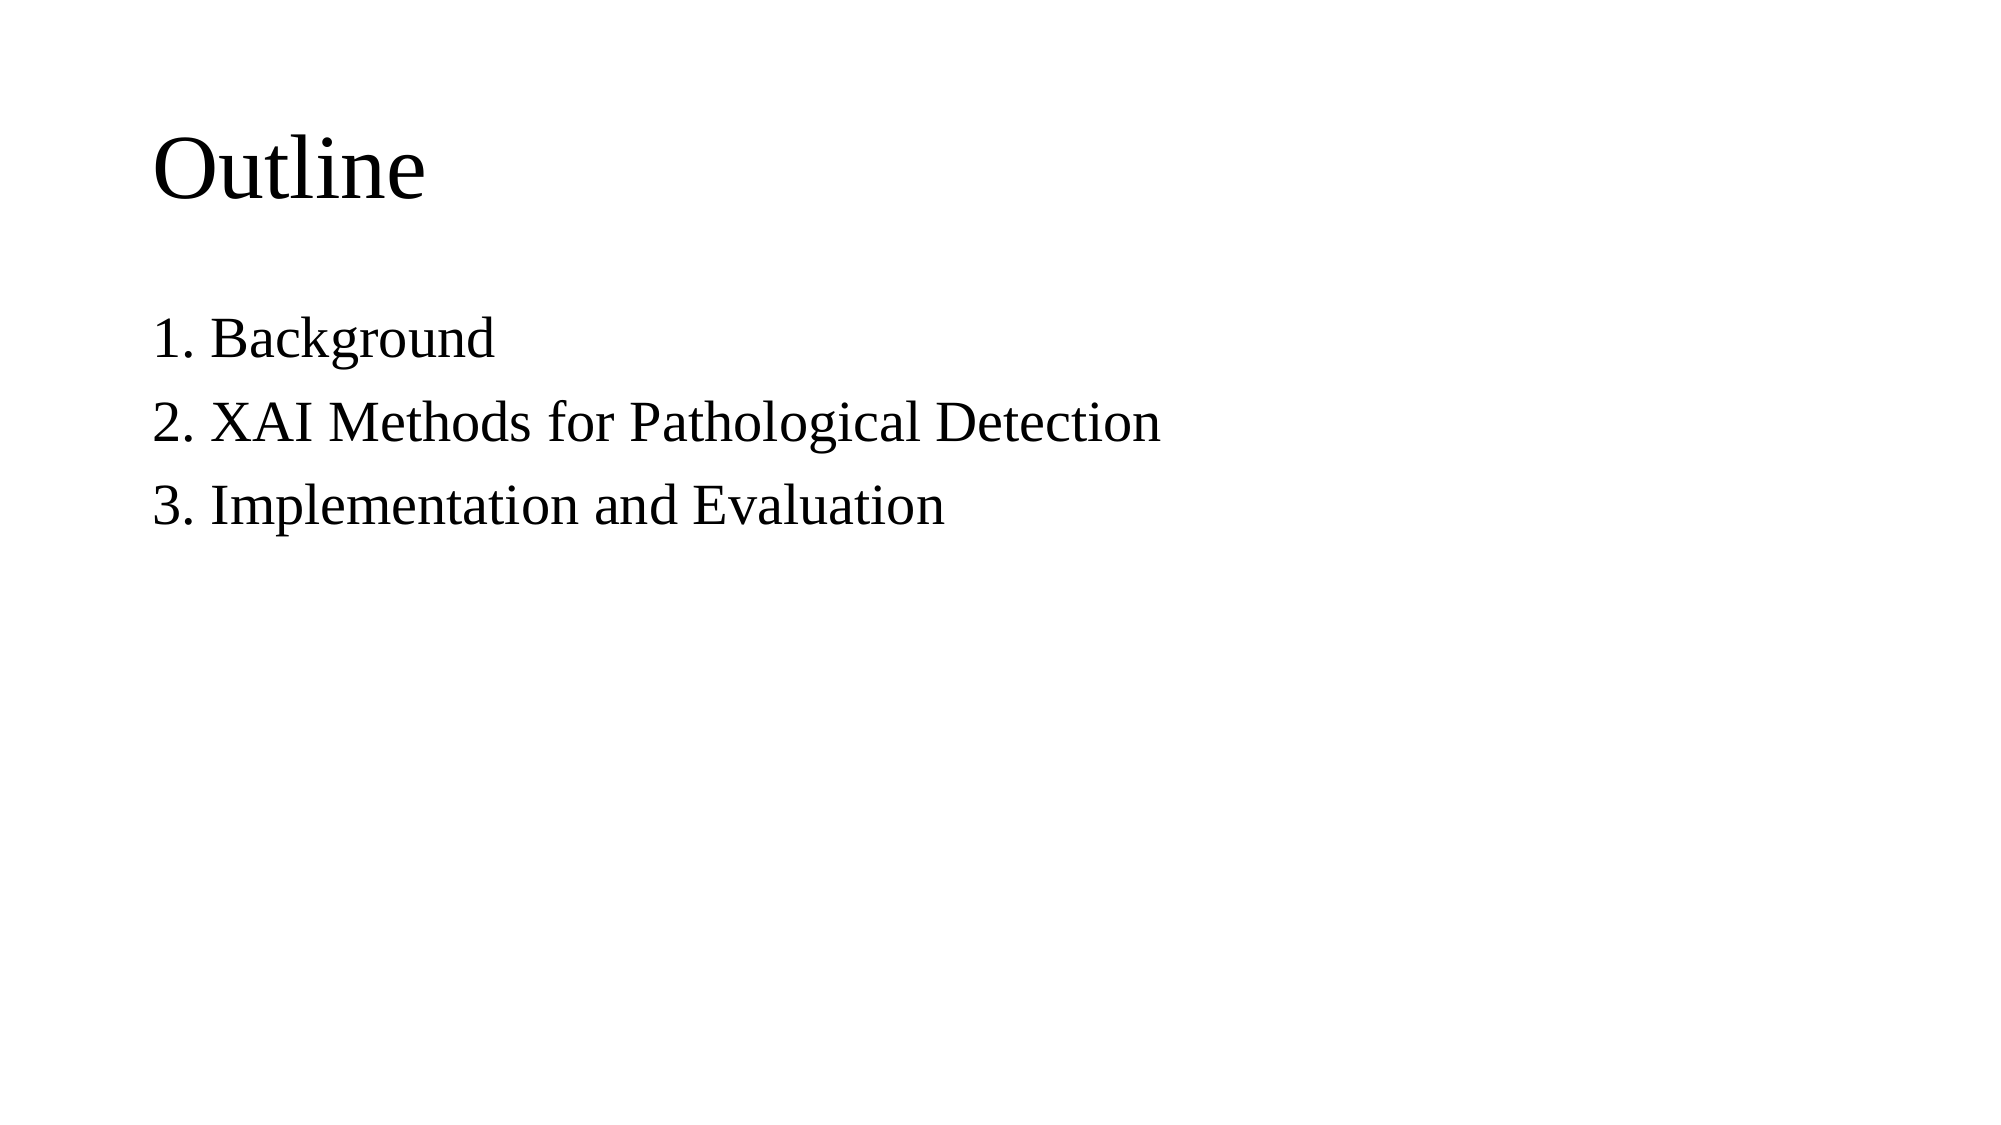

# Outline
 Background
 XAI Methods for Pathological Detection
 Implementation and Evaluation